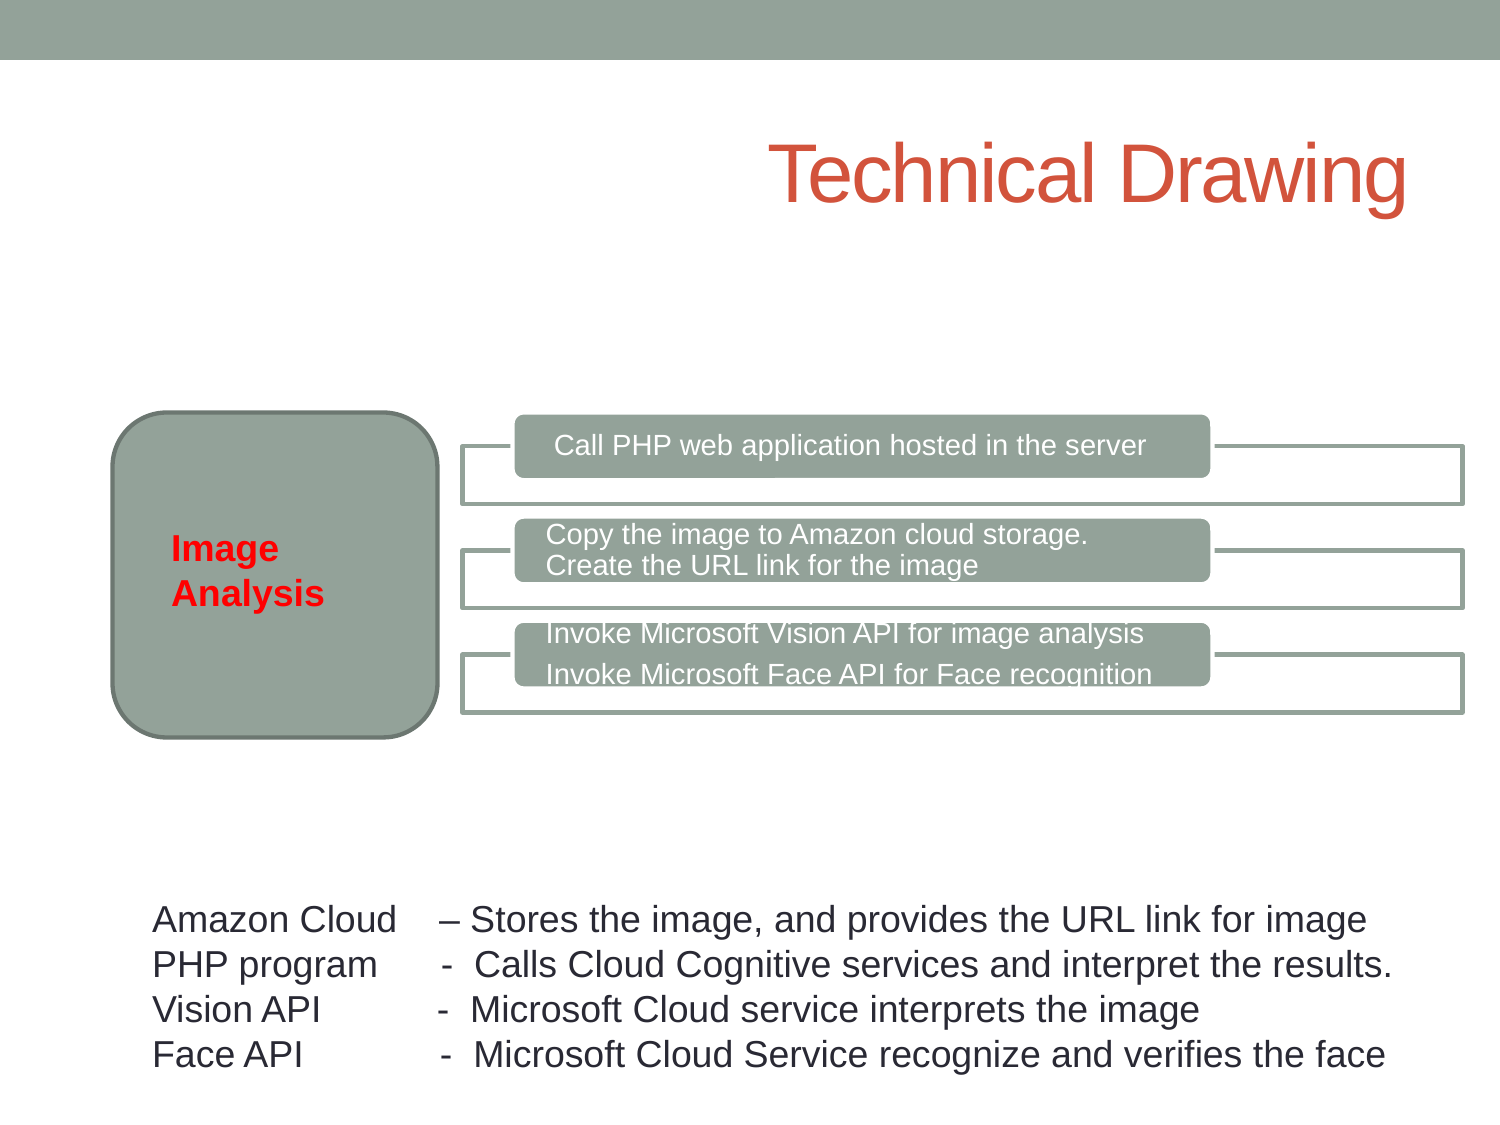

# Technical Drawing

 Call PHP web application hosted in the server
Copy the image to Amazon cloud storage. Create the URL link for the image
Invoke Microsoft Vision API for image analysis
Invoke Microsoft Face API for Face recognition

Image Analysis
Amazon Cloud    – Stores the image, and provides the URL link for image
PHP program      -  Calls Cloud Cognitive services and interpret the results.
Vision API           -  Microsoft Cloud service interprets the image
Face API             -  Microsoft Cloud Service recognize and verifies the face